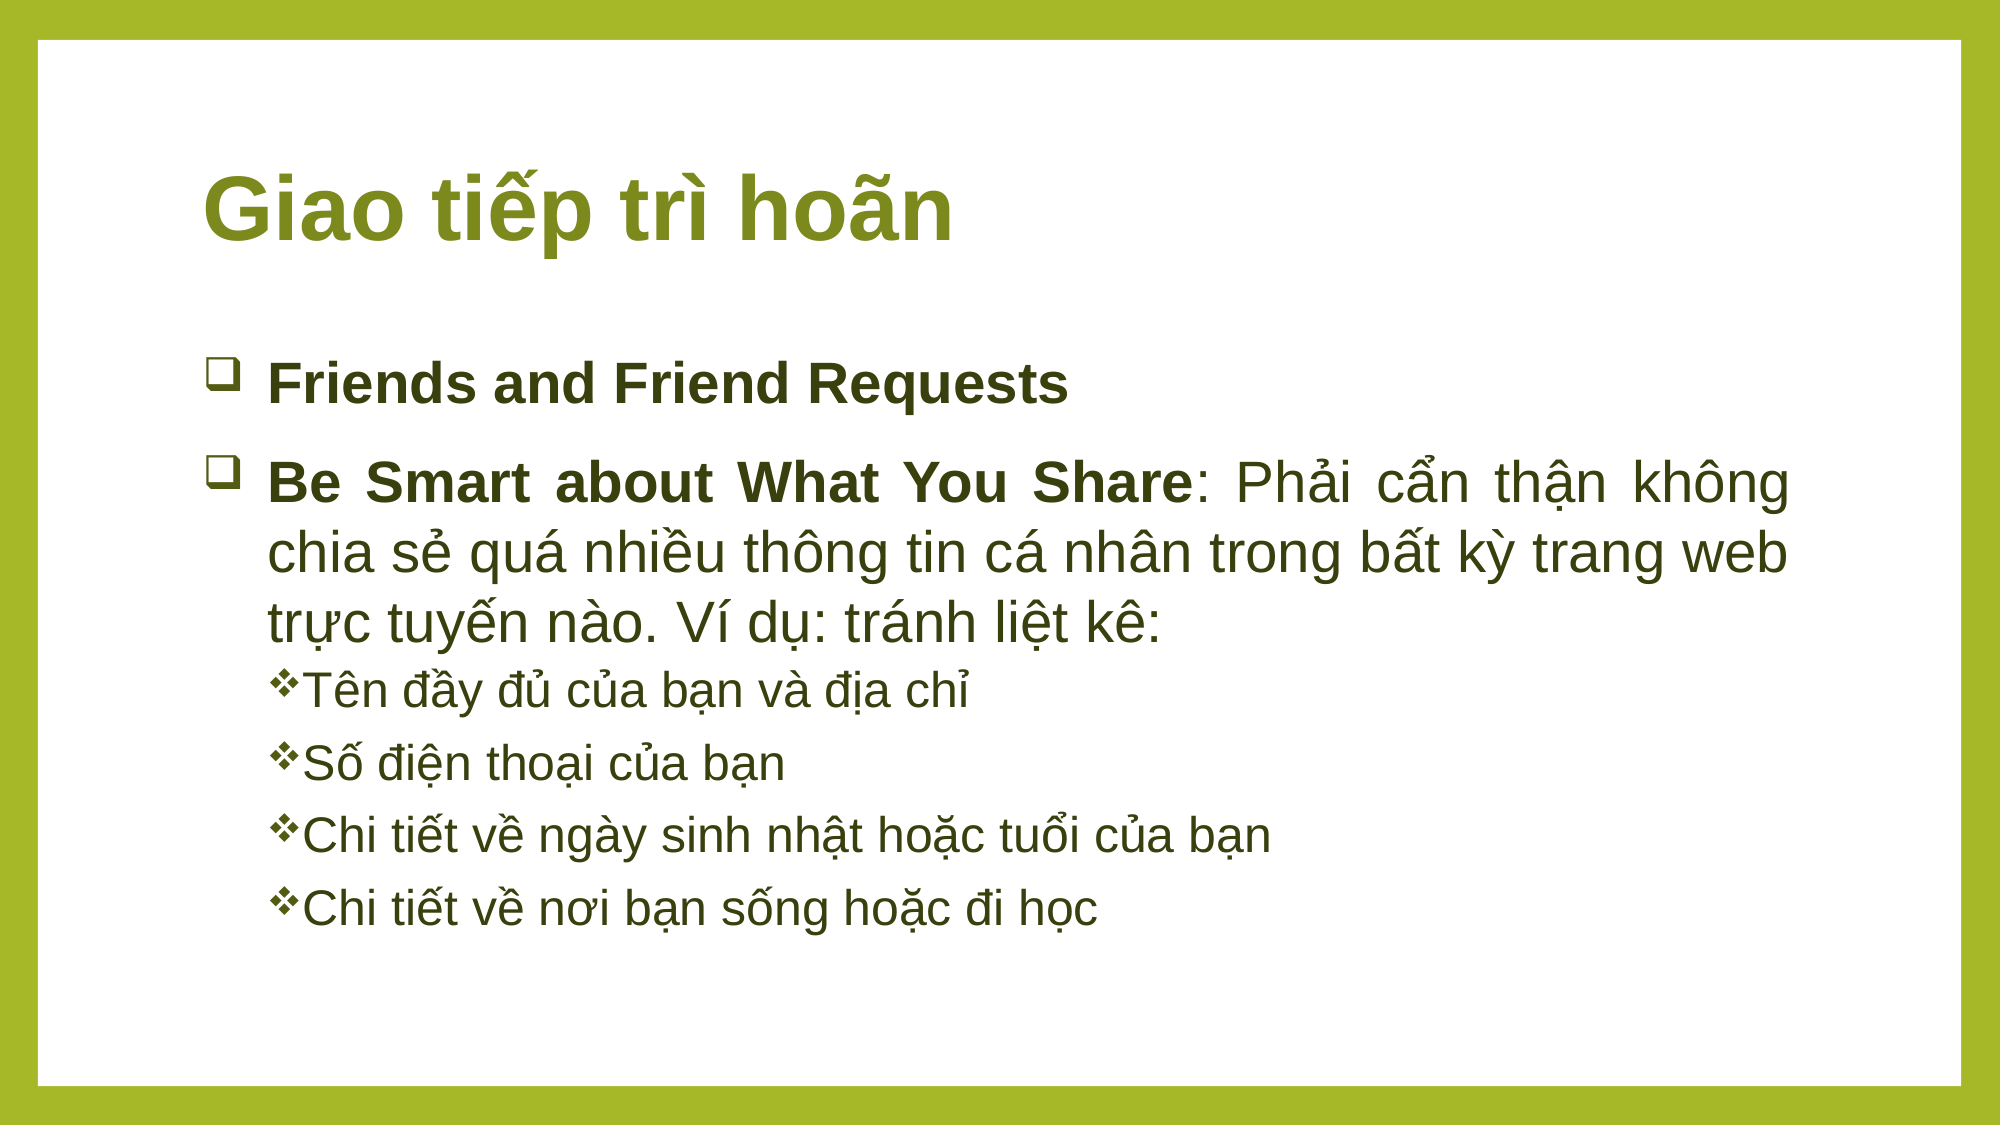

# Giao tiếp trì hoãn
Friends and Friend Requests
Be Smart about What You Share: Phải cẩn thận không chia sẻ quá nhiều thông tin cá nhân trong bất kỳ trang web trực tuyến nào. Ví dụ: tránh liệt kê:
Tên đầy đủ của bạn và địa chỉ
Số điện thoại của bạn
Chi tiết về ngày sinh nhật hoặc tuổi của bạn
Chi tiết về nơi bạn sống hoặc đi học